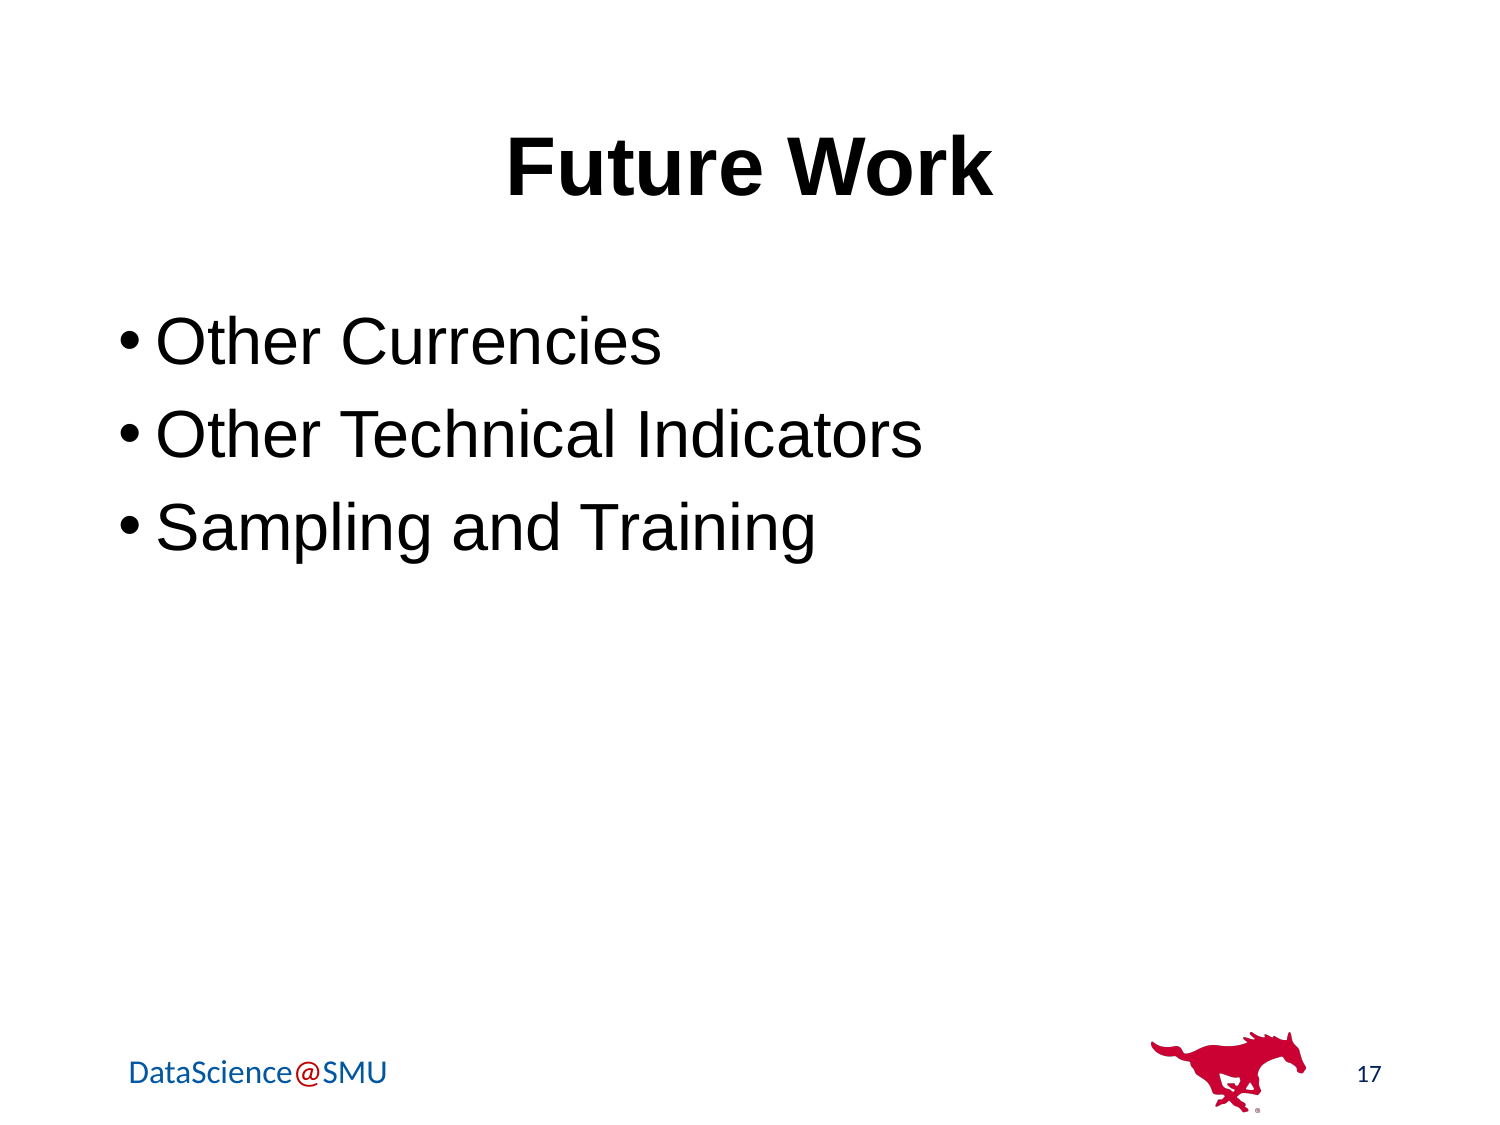

# Future Work
Other Currencies
Other Technical Indicators
Sampling and Training
17